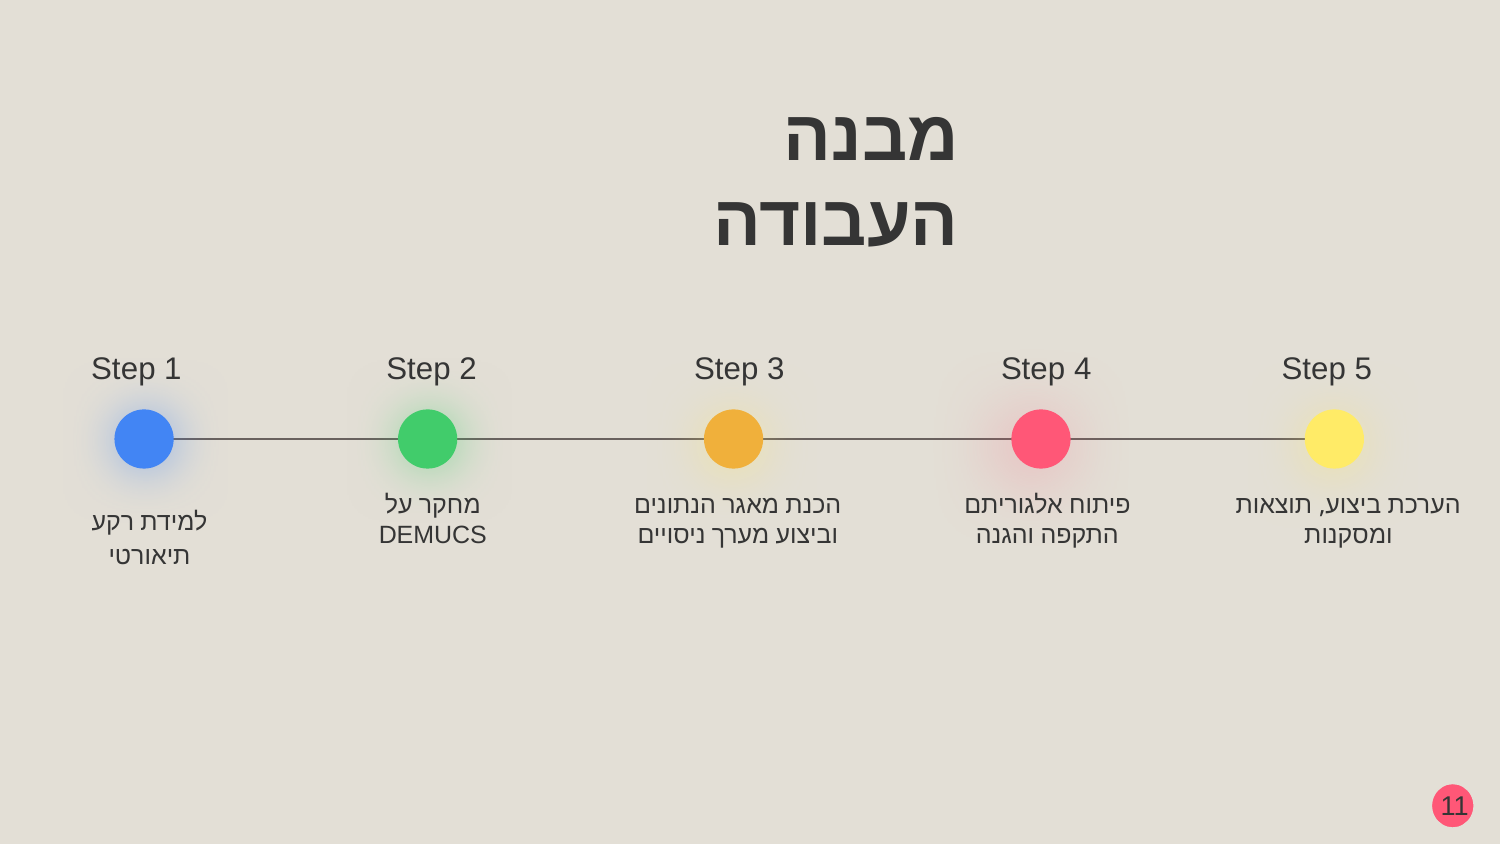

מבנה העבודה
Step 1
Step 3
Step 4
Step 2
Step 5

מחקר על DEMUCS
הכנת מאגר הנתונים וביצוע מערך ניסויים
פיתוח אלגוריתם התקפה והגנה
הערכת ביצוע, תוצאות ומסקנות
למידת רקע תיאורטי
11